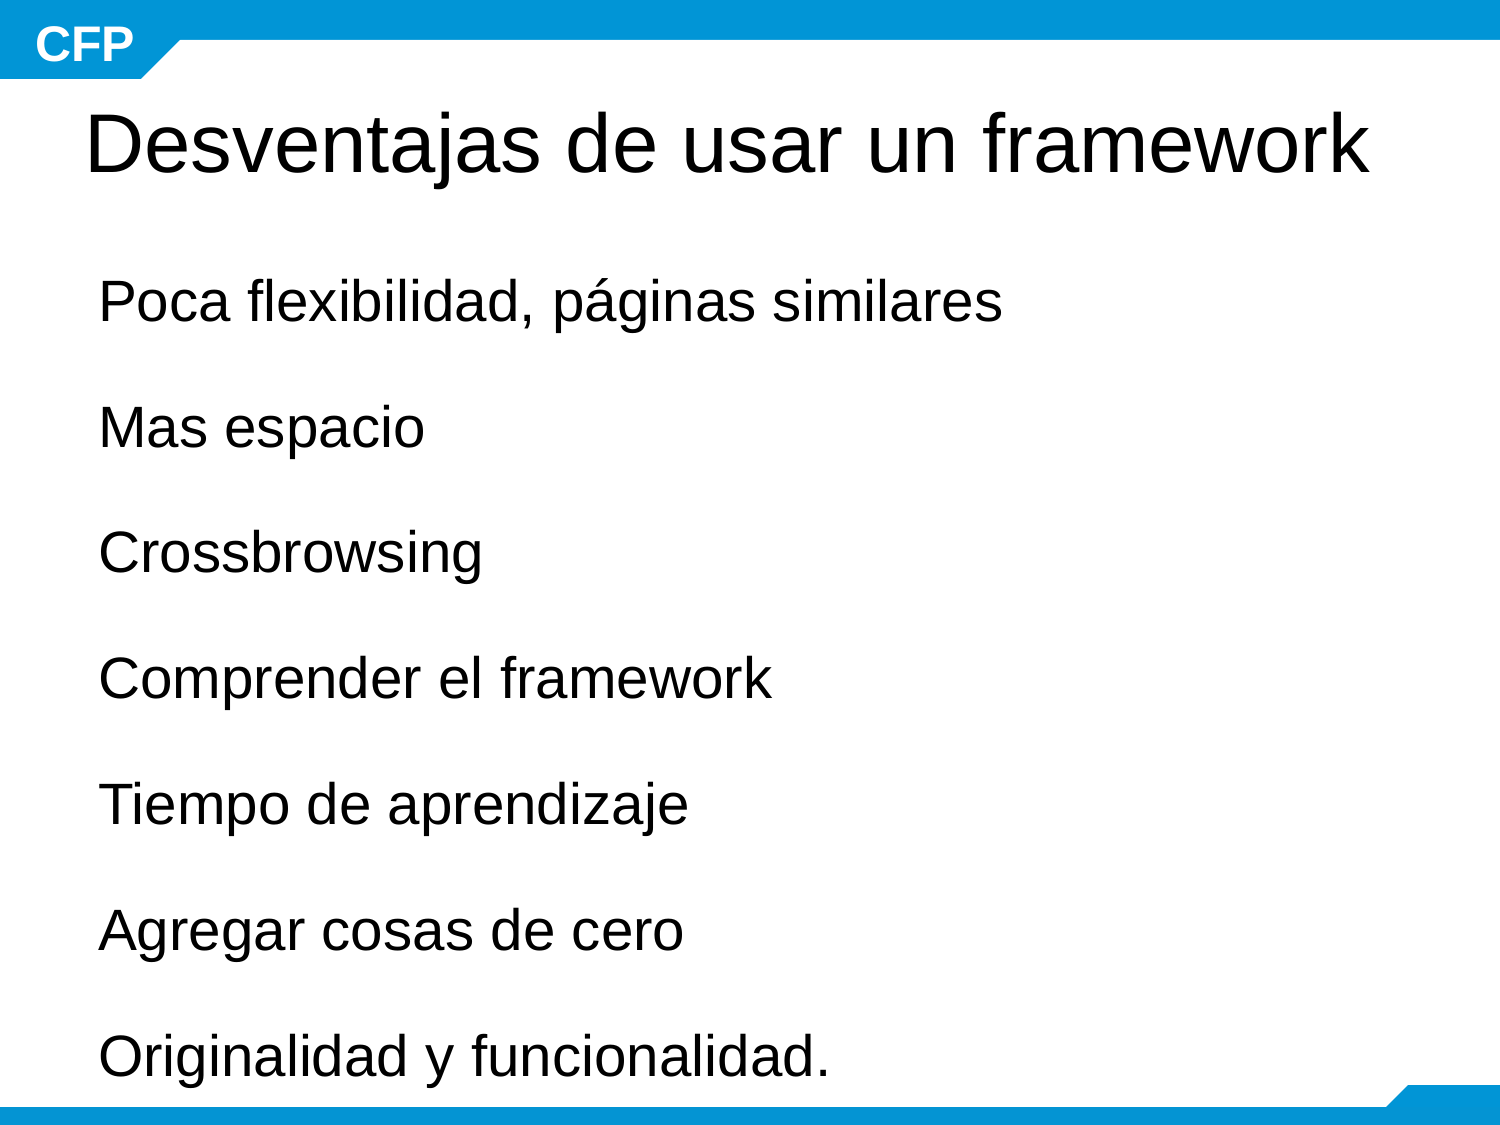

# Desventajas de usar un framework
Poca flexibilidad, páginas similares
Mas espacio
Crossbrowsing
Comprender el framework
Tiempo de aprendizaje
Agregar cosas de cero
Originalidad y funcionalidad.